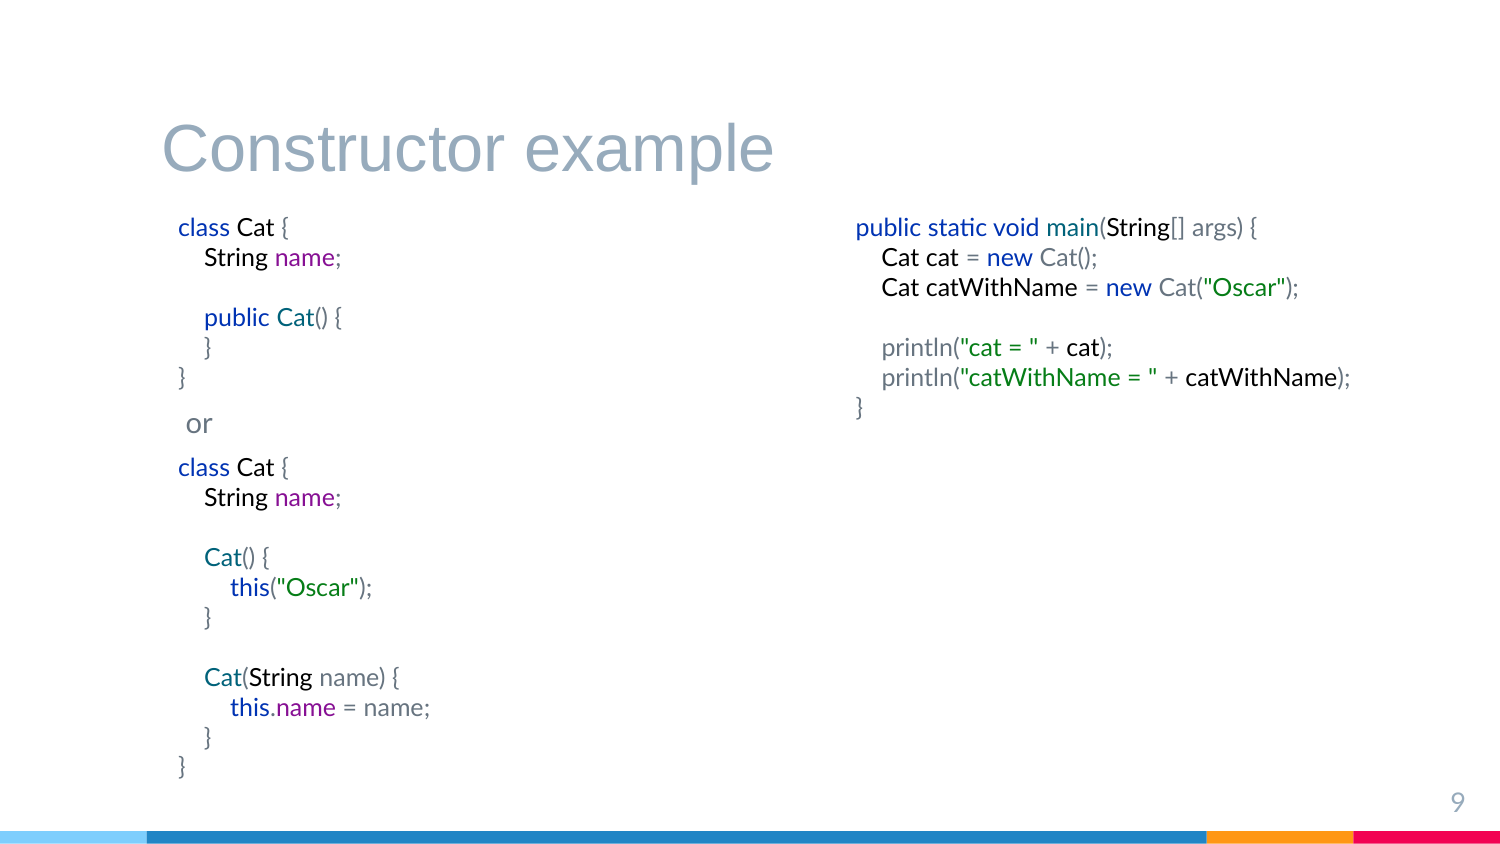

# Constructor example
class Cat {
    String name;
    public Cat() {
    }
}
 or
class Cat {
    String name;
    Cat() {
        this("Oscar");
    }
    Cat(String name) {
        this.name = name;
    }
}

public static void main(String[] args) {
    Cat cat = new Cat();
    Cat catWithName = new Cat("Oscar");
    println("cat = " + cat);
    println("catWithName = " + catWithName);
}

9